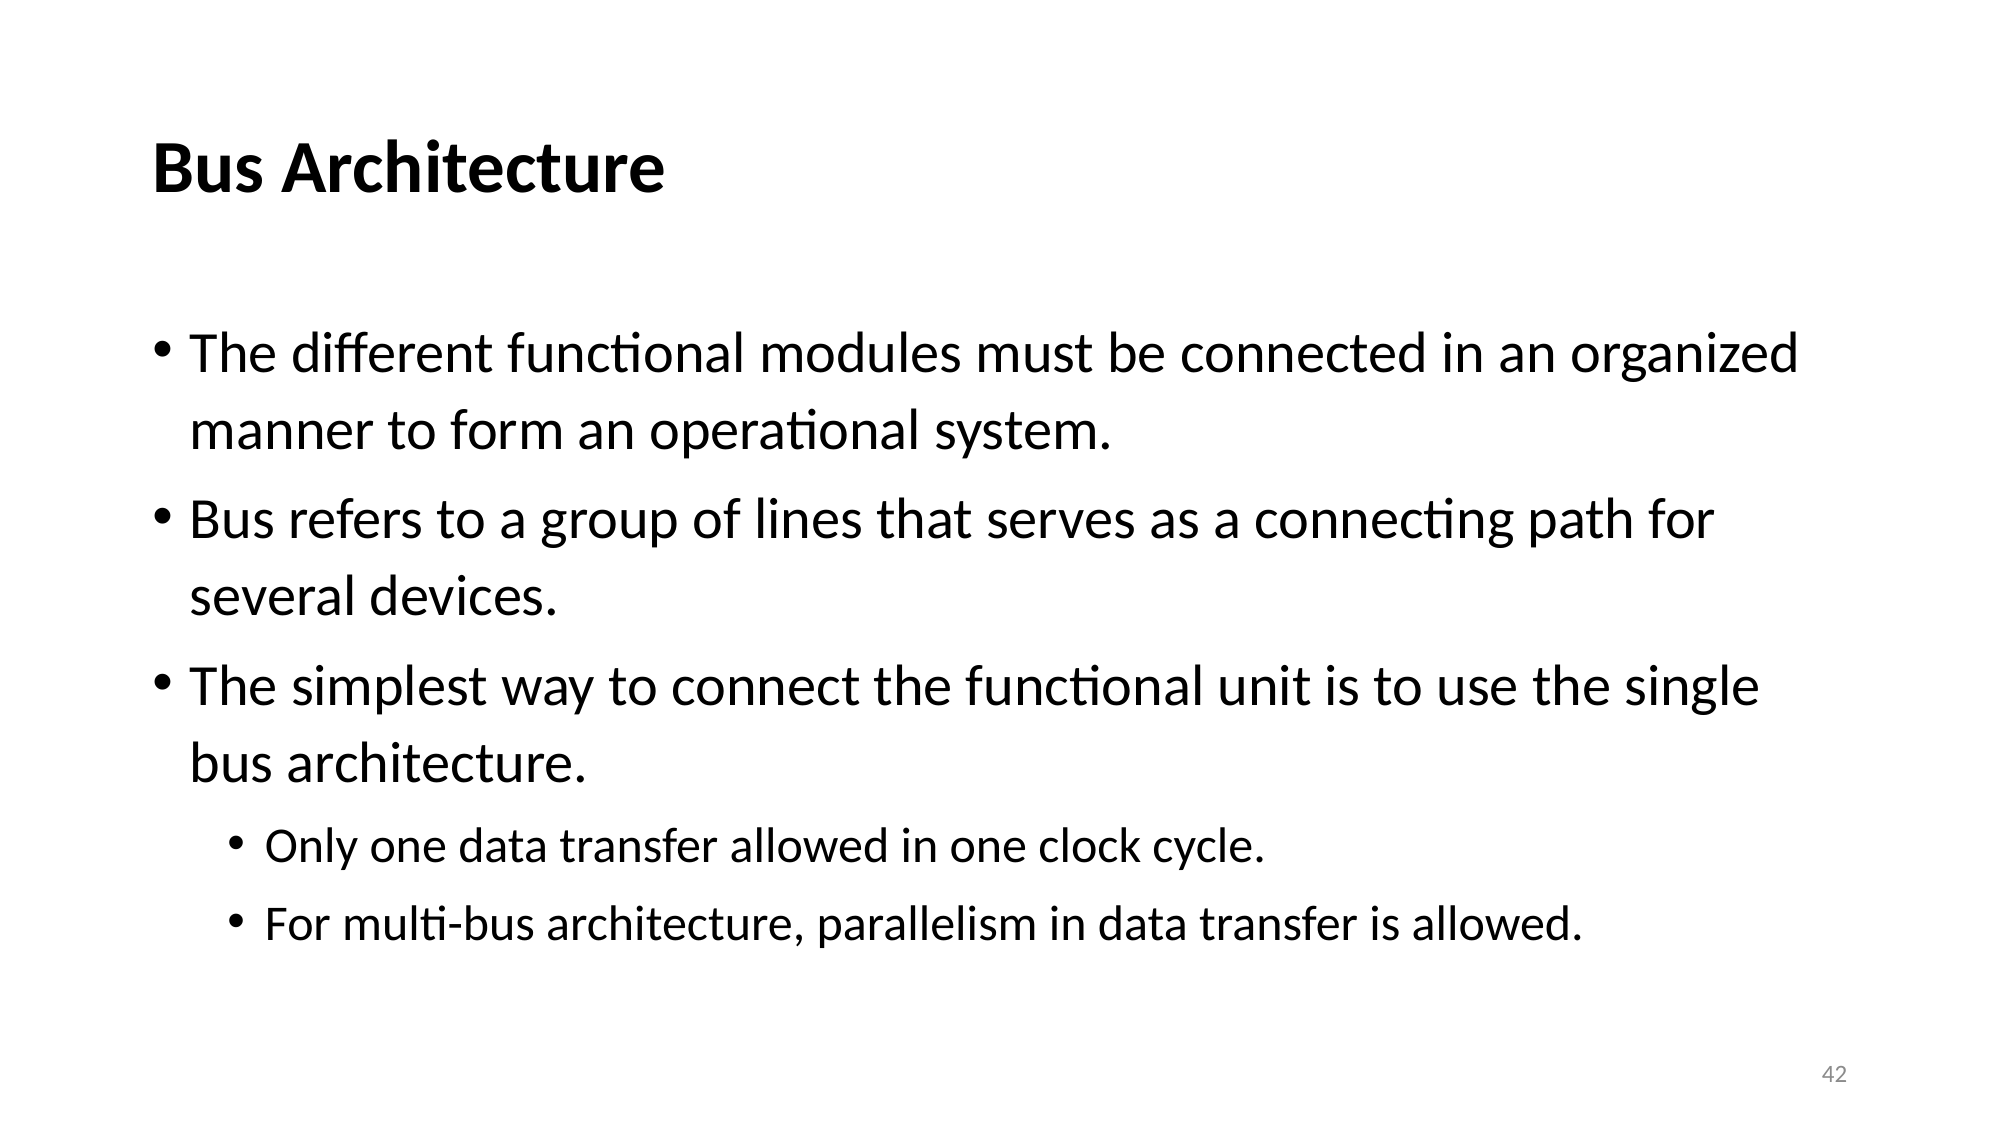

# Bus Architecture
The different functional modules must be connected in an organized manner to form an operational system.
Bus refers to a group of lines that serves as a connecting path for several devices.
The simplest way to connect the functional unit is to use the single bus architecture.
Only one data transfer allowed in one clock cycle.
For multi-bus architecture, parallelism in data transfer is allowed.
42